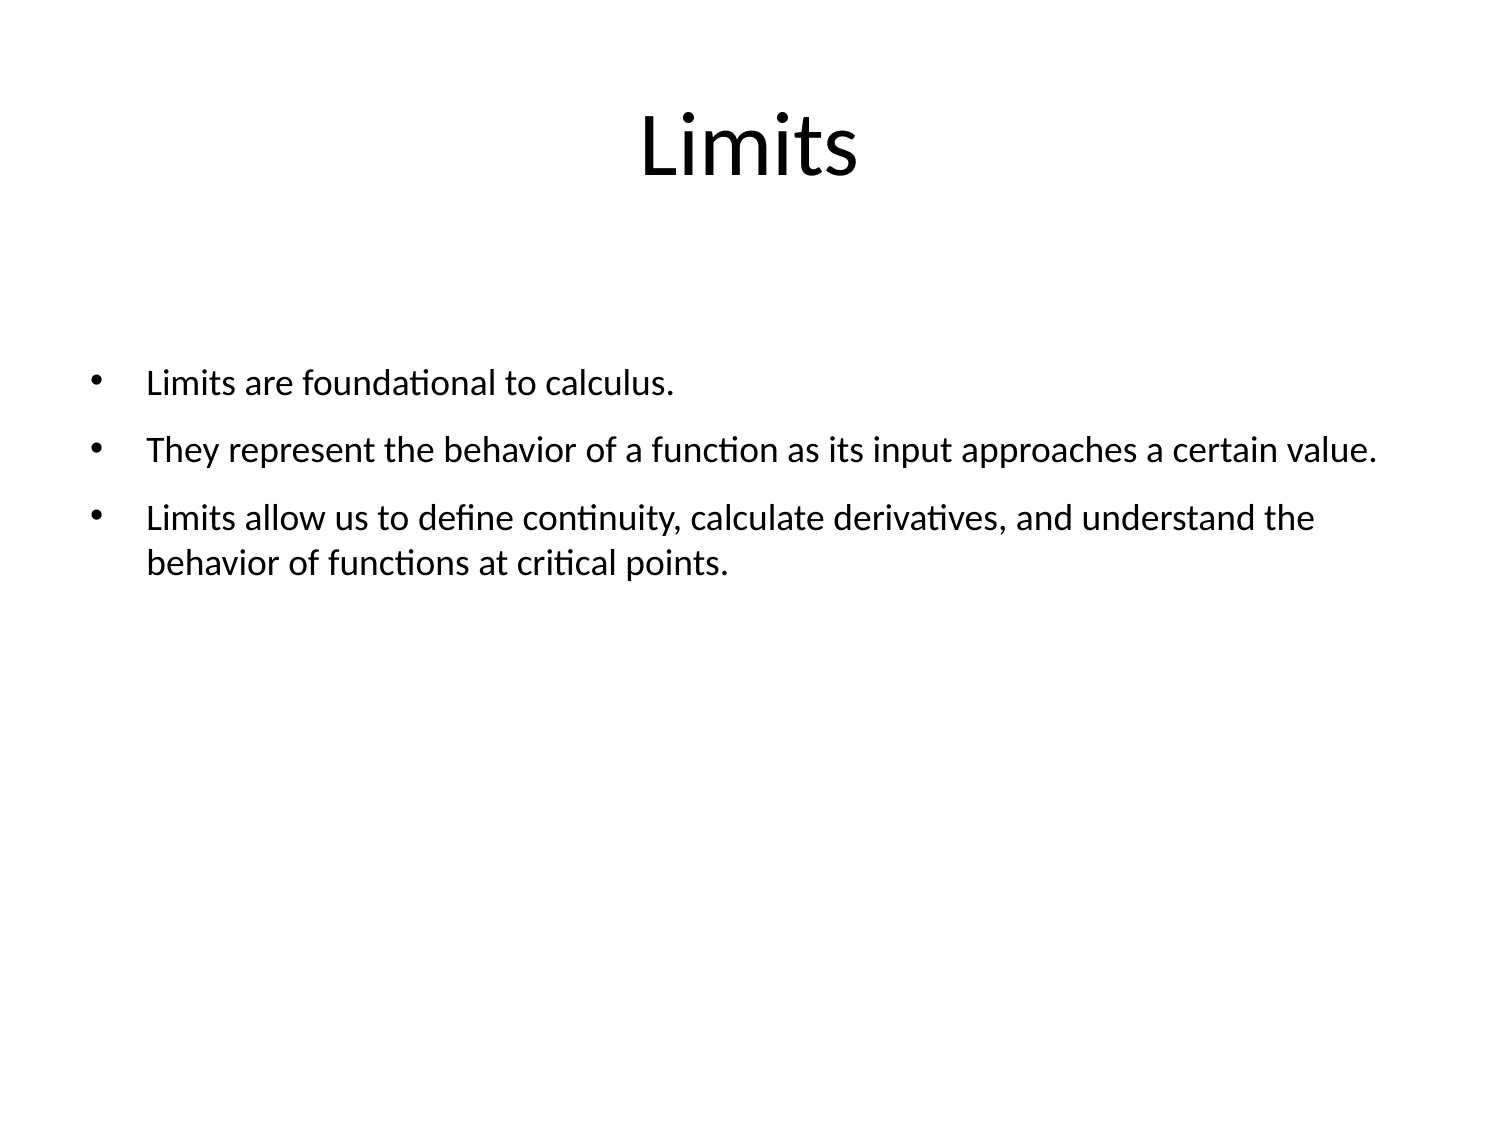

# Limits

Limits are foundational to calculus.
They represent the behavior of a function as its input approaches a certain value.
Limits allow us to define continuity, calculate derivatives, and understand the behavior of functions at critical points.